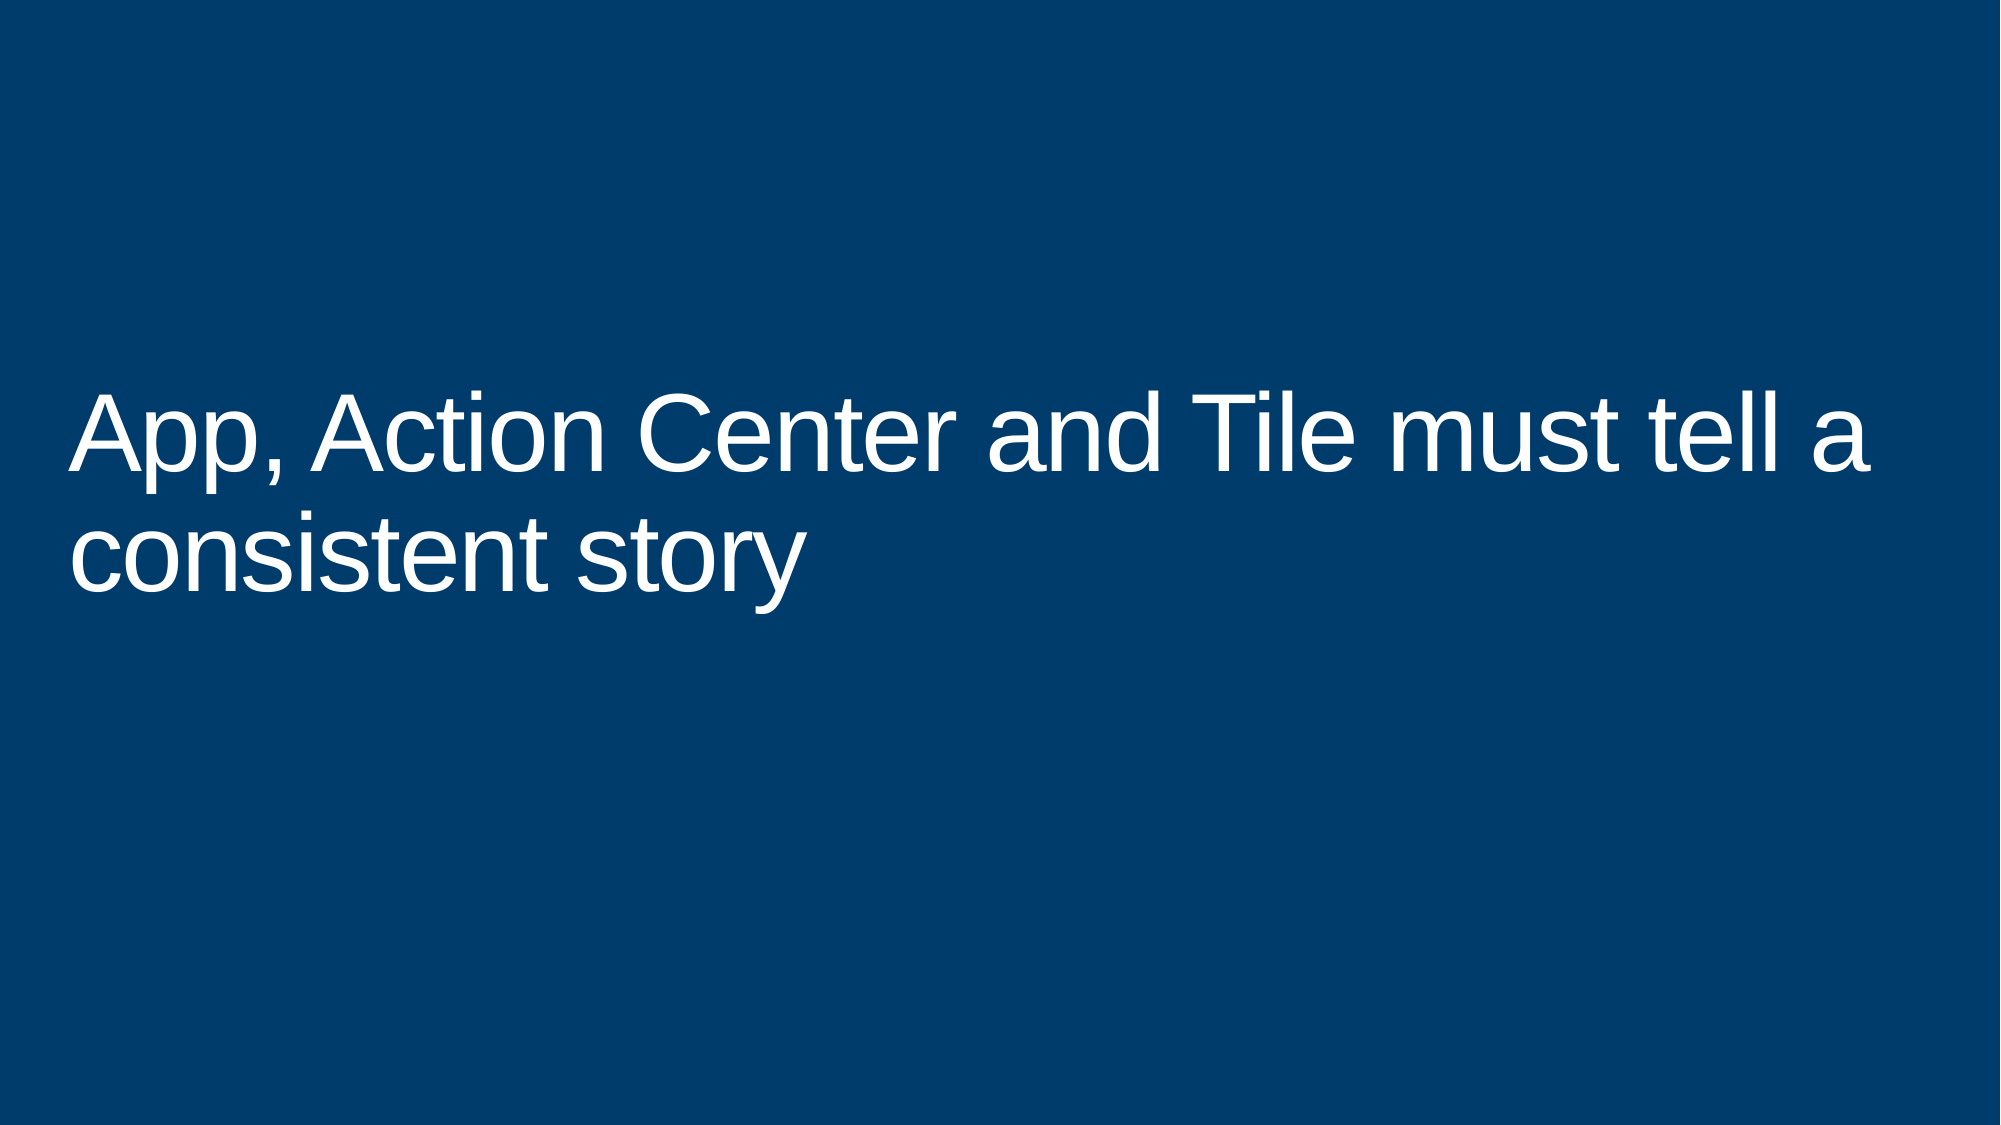

# App, Action Center and Tile must tell a consistent story